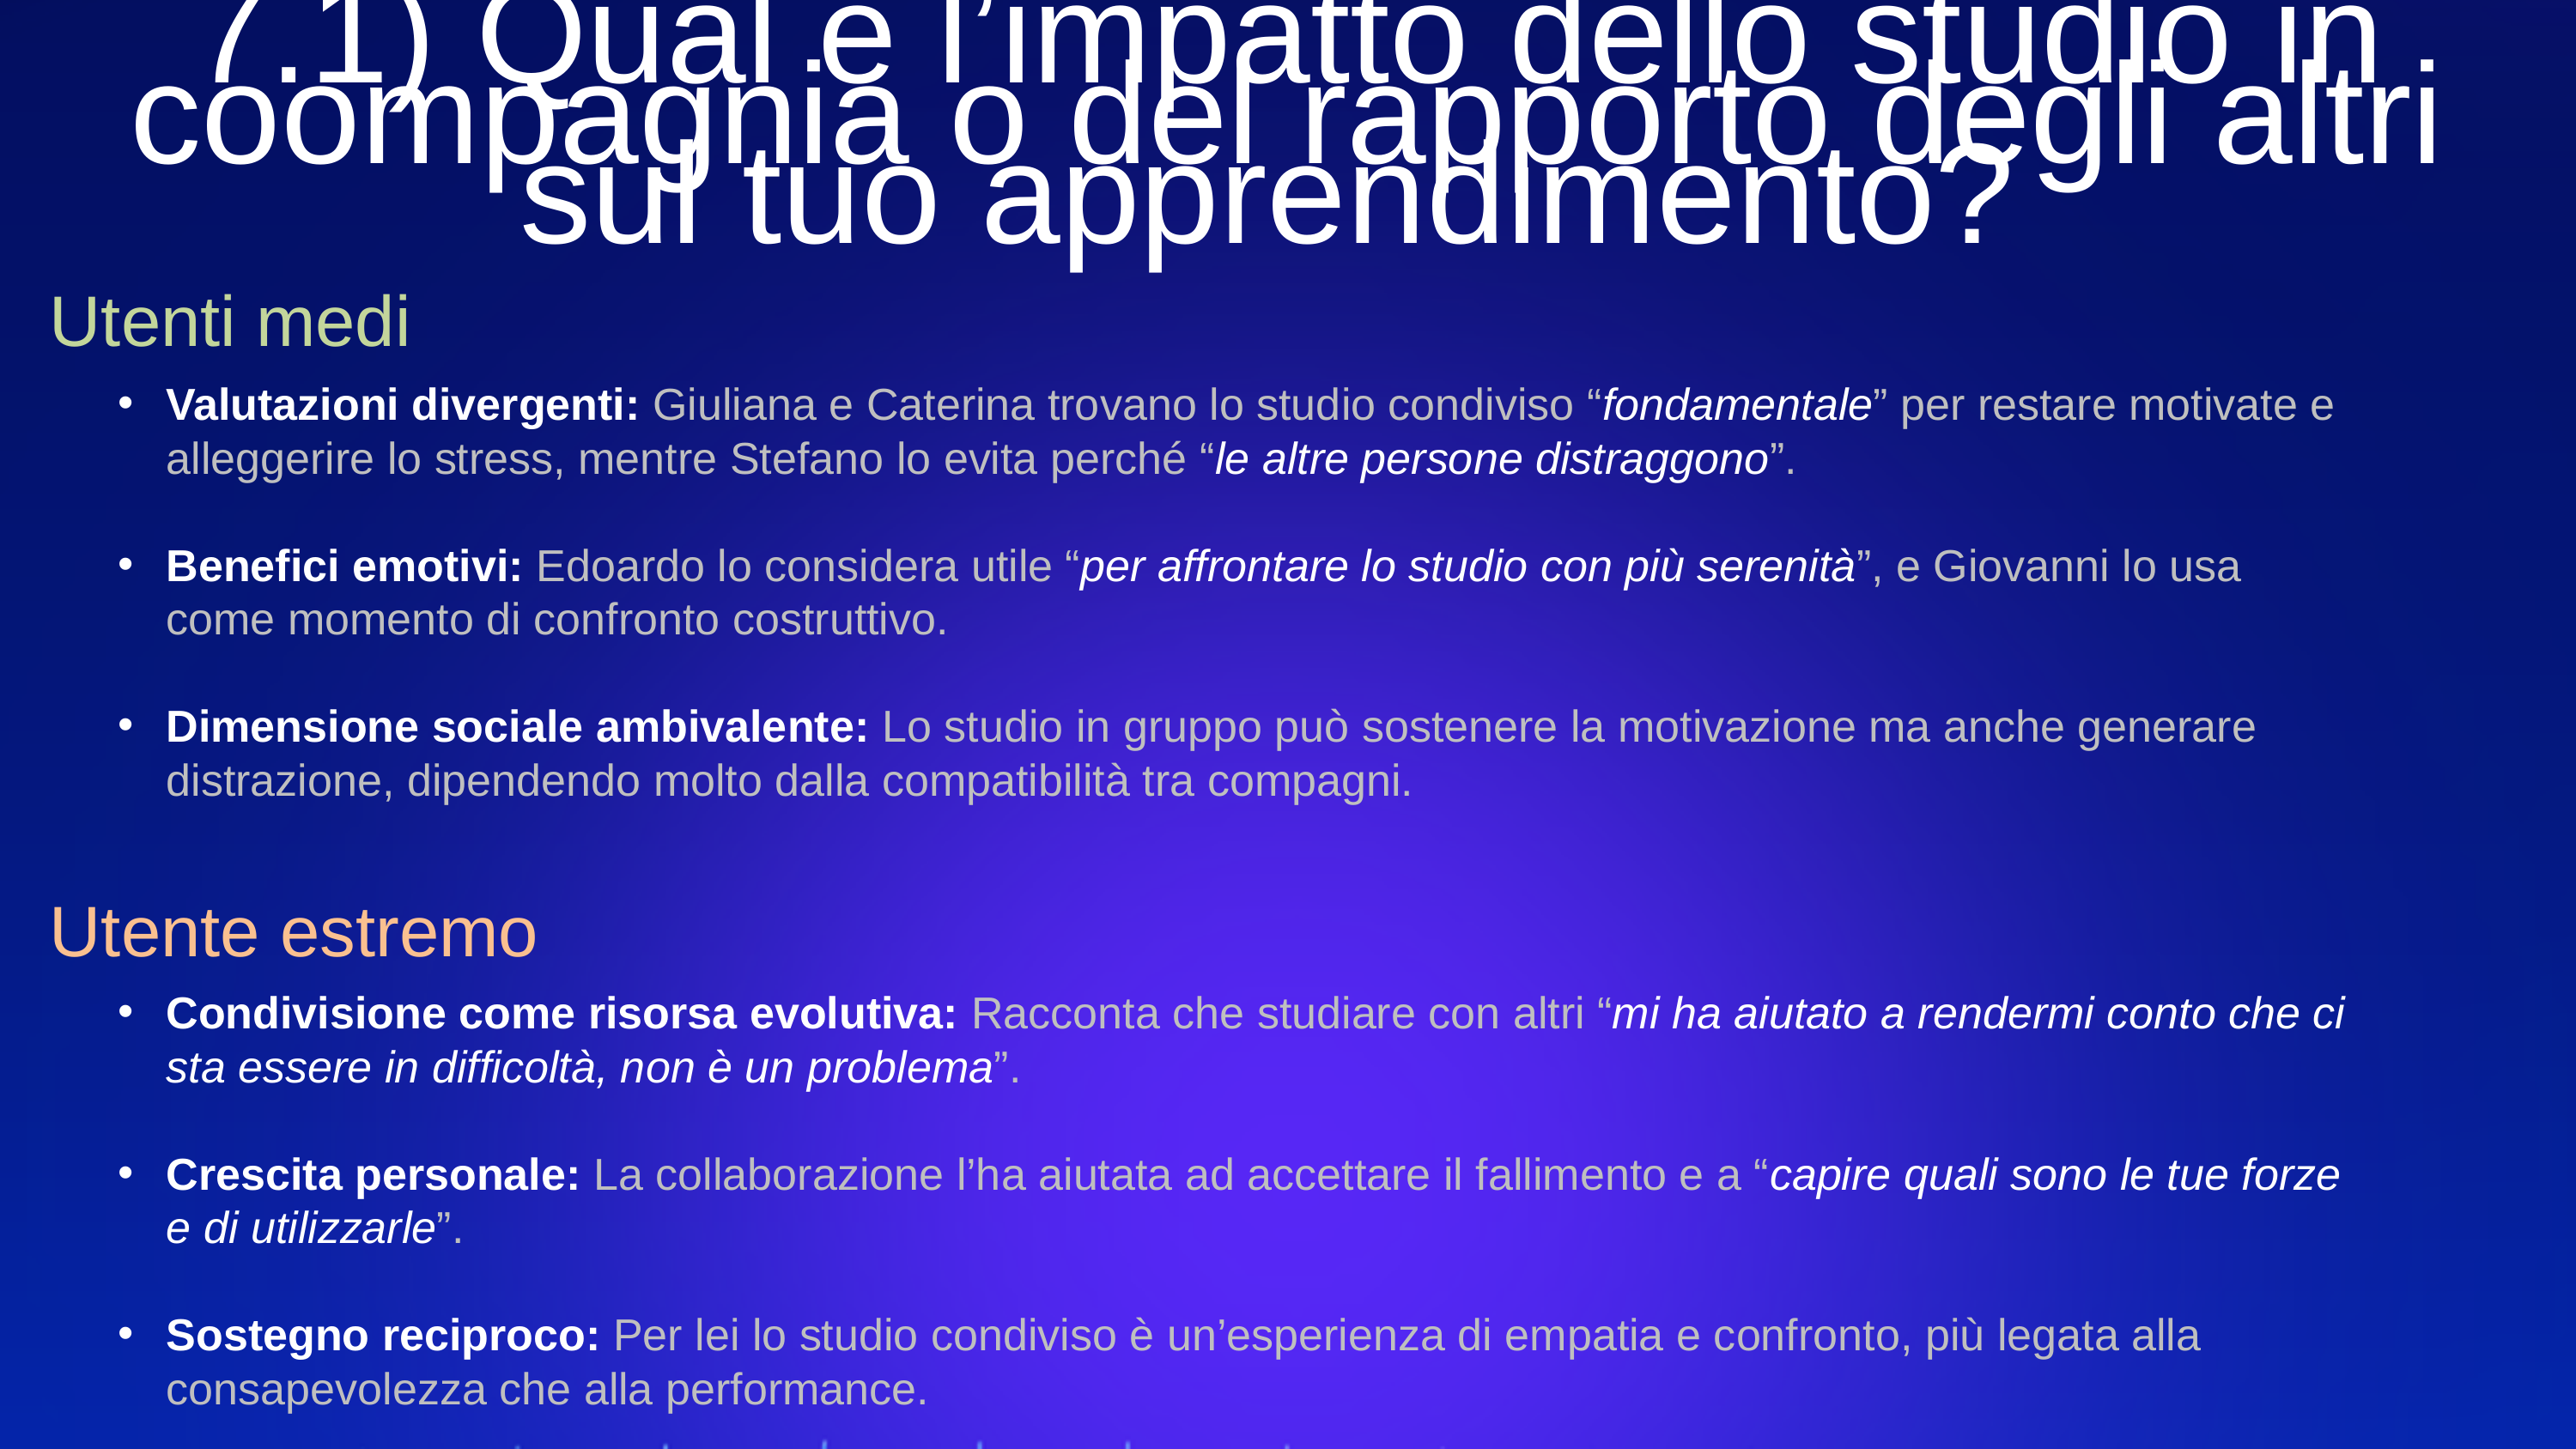

7.1) Qual è l’impatto dello studio in coompagnia o del rapporto degli altri sul tuo apprendimento?
Utenti medi
Valutazioni divergenti: Giuliana e Caterina trovano lo studio condiviso “fondamentale” per restare motivate e alleggerire lo stress, mentre Stefano lo evita perché “le altre persone distraggono”.

Benefici emotivi: Edoardo lo considera utile “per affrontare lo studio con più serenità”, e Giovanni lo usa come momento di confronto costruttivo.

Dimensione sociale ambivalente: Lo studio in gruppo può sostenere la motivazione ma anche generare distrazione, dipendendo molto dalla compatibilità tra compagni.
Utente estremo
Condivisione come risorsa evolutiva: Racconta che studiare con altri “mi ha aiutato a rendermi conto che ci sta essere in difficoltà, non è un problema”.

Crescita personale: La collaborazione l’ha aiutata ad accettare il fallimento e a “capire quali sono le tue forze e di utilizzarle”.

Sostegno reciproco: Per lei lo studio condiviso è un’esperienza di empatia e confronto, più legata alla consapevolezza che alla performance.